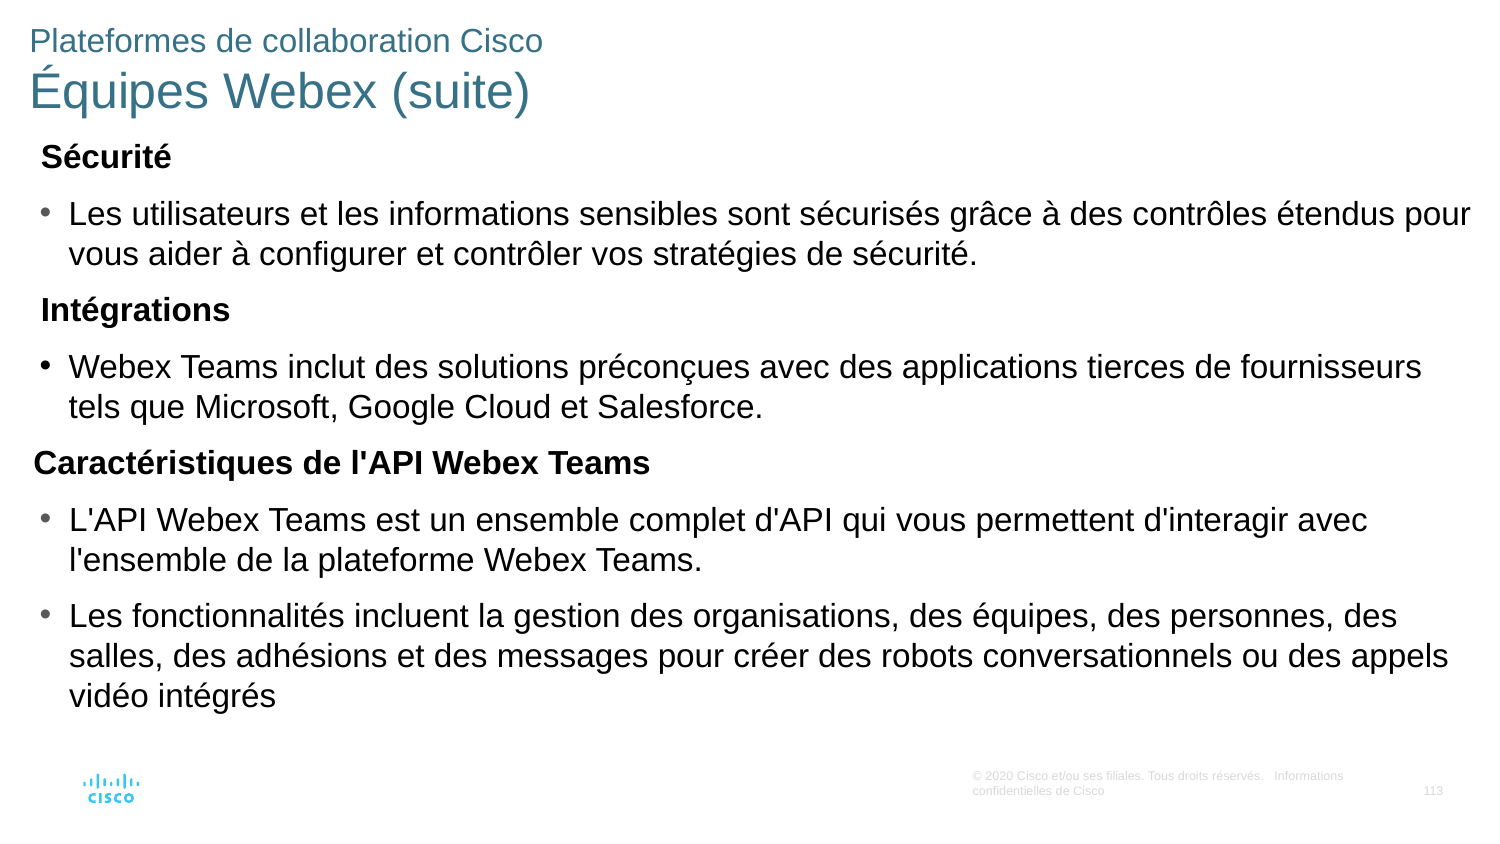

# Plateformes de collaboration Cisco Équipes Webex (suite)
Sécurité
Les utilisateurs et les informations sensibles sont sécurisés grâce à des contrôles étendus pour vous aider à configurer et contrôler vos stratégies de sécurité.
Intégrations
Webex Teams inclut des solutions préconçues avec des applications tierces de fournisseurs tels que Microsoft, Google Cloud et Salesforce.
Caractéristiques de l'API Webex Teams
L'API Webex Teams est un ensemble complet d'API qui vous permettent d'interagir avec l'ensemble de la plateforme Webex Teams.
Les fonctionnalités incluent la gestion des organisations, des équipes, des personnes, des salles, des adhésions et des messages pour créer des robots conversationnels ou des appels vidéo intégrés